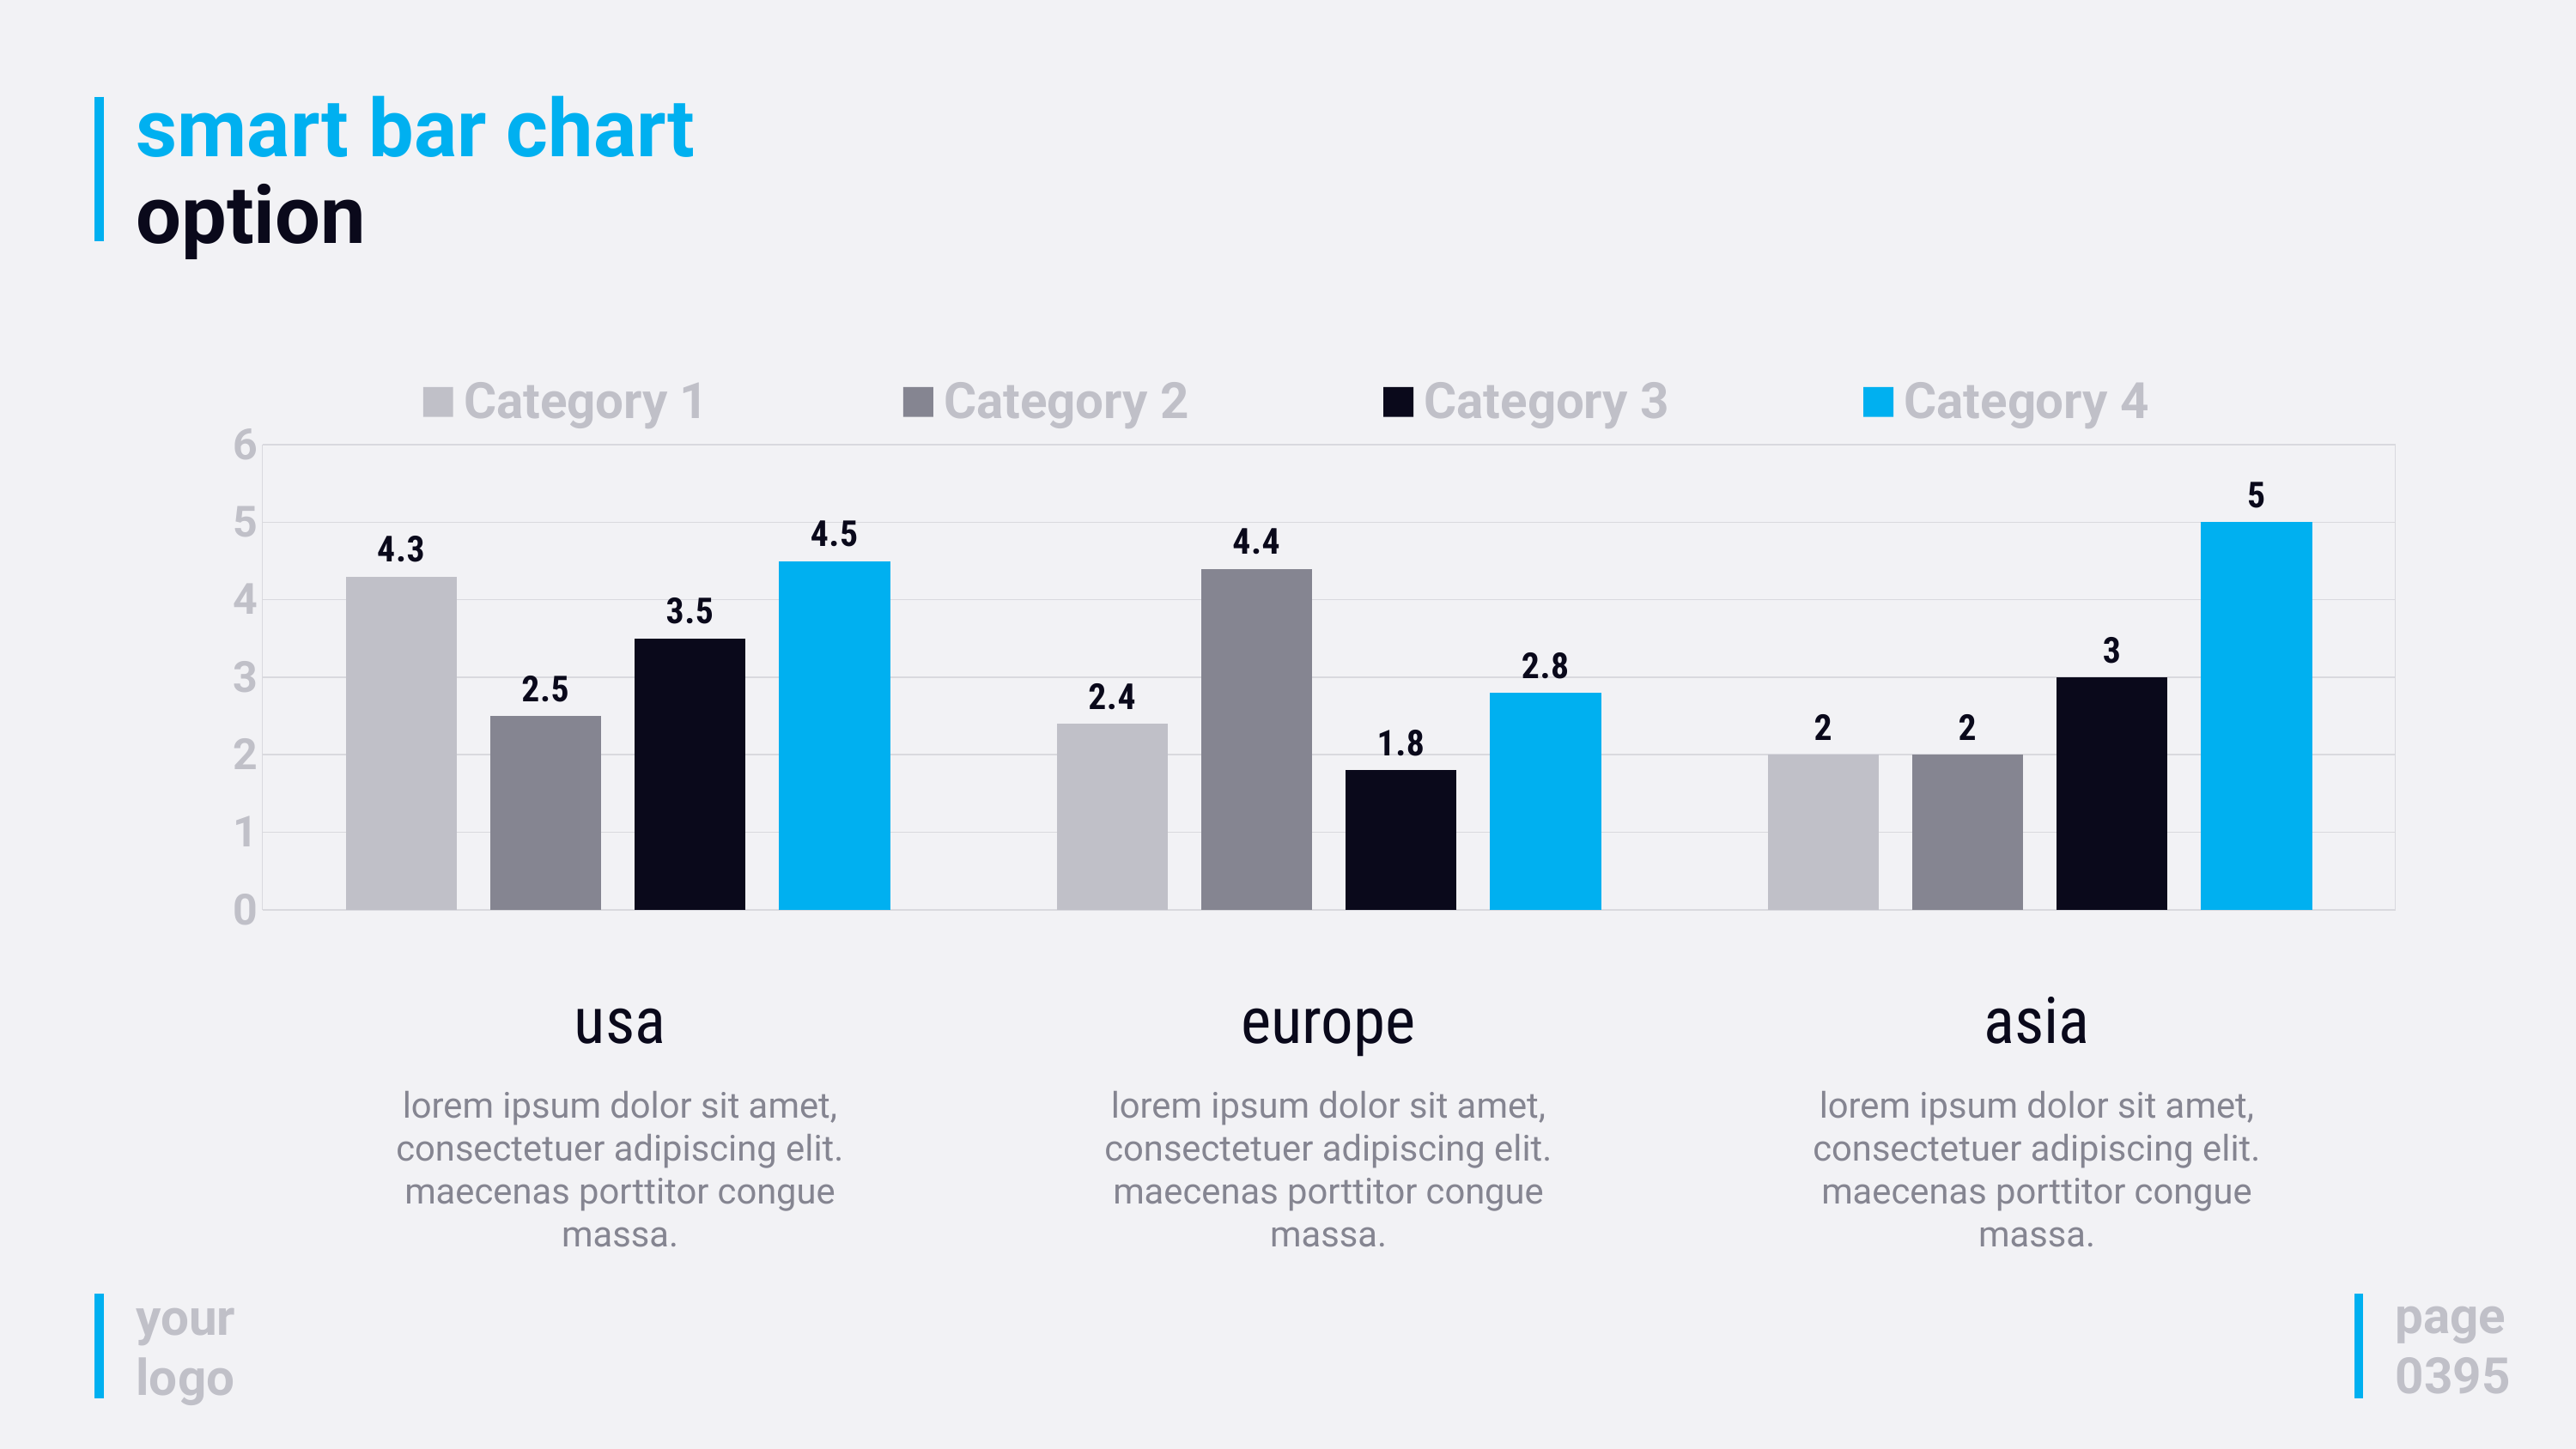

# smart bar chart option

### Chart

| Category | Category 1 | Category 2 | Category 3 | Category 4 |
|---|---|---|---|---|
| category one | 4.3 | 2.5 | 3.5 | 4.5 |
| category two | 2.4 | 4.4 | 1.8 | 2.8 |
| category three | 2.0 | 2.0 | 3.0 | 5.0 |
usa
lorem ipsum dolor sit amet, consectetuer adipiscing elit. maecenas porttitor congue massa.
europe
lorem ipsum dolor sit amet, consectetuer adipiscing elit. maecenas porttitor congue massa.
asia
lorem ipsum dolor sit amet, consectetuer adipiscing elit. maecenas porttitor congue massa.
page
0395